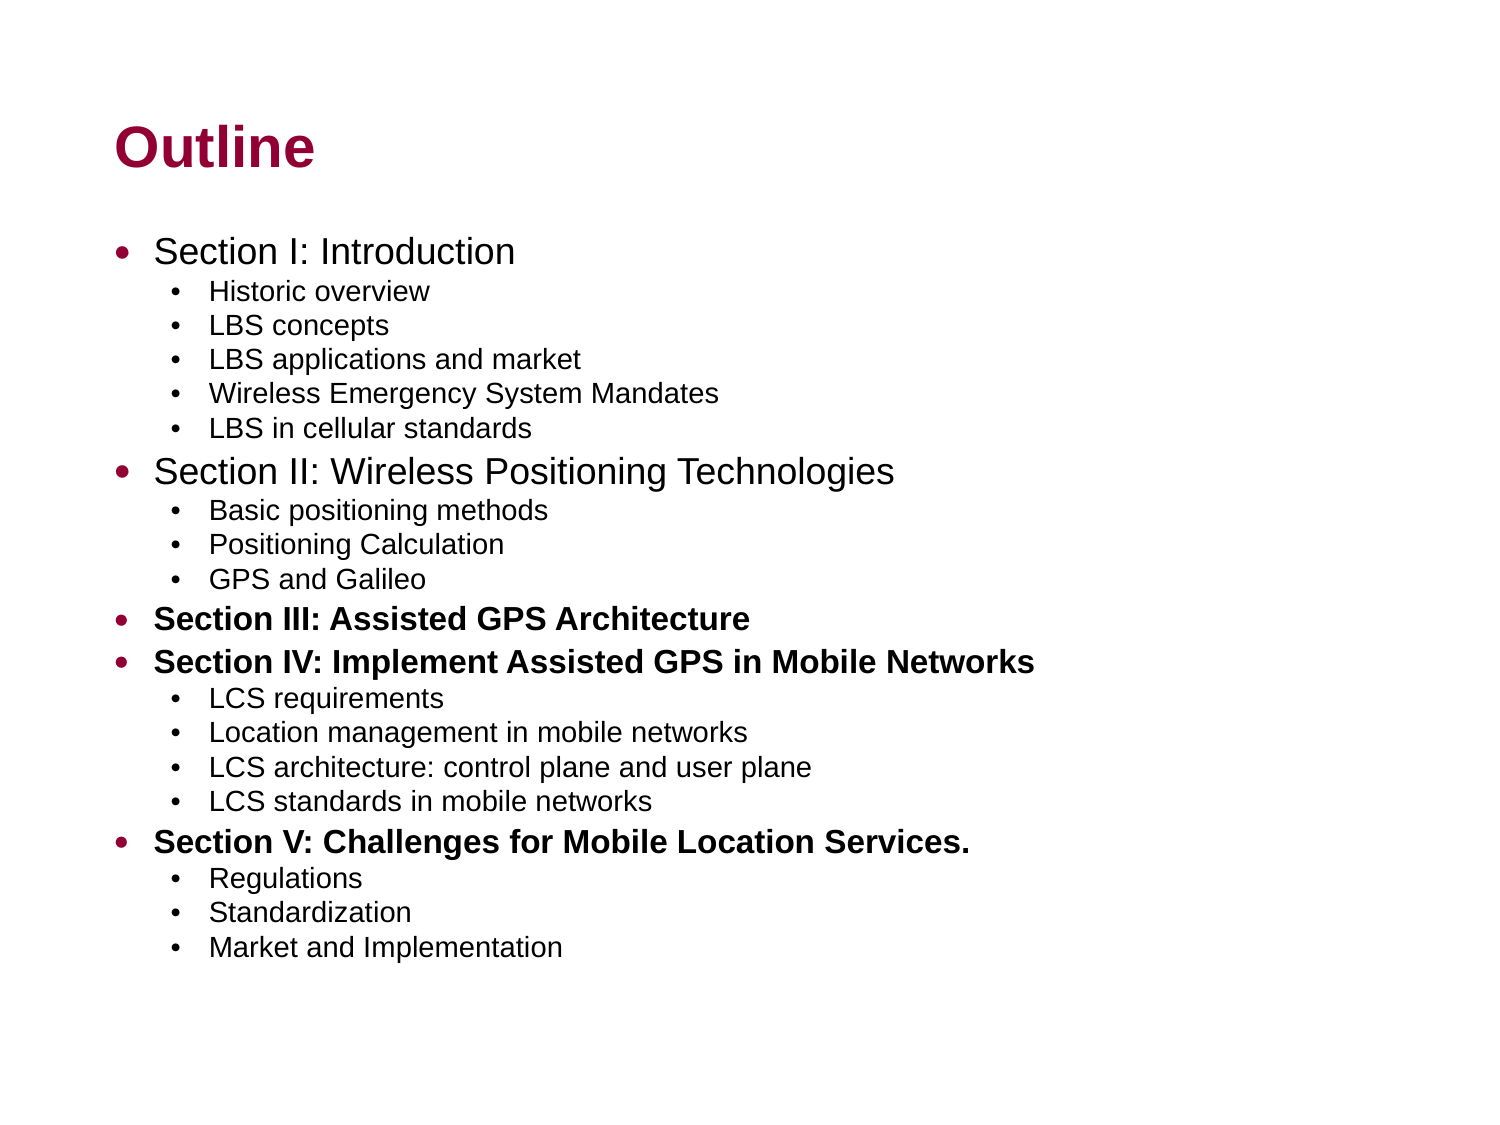

# Outline
Section I: Introduction
Historic overview
LBS concepts
LBS applications and market
Wireless Emergency System Mandates
LBS in cellular standards
Section II: Wireless Positioning Technologies
Basic positioning methods
Positioning Calculation
GPS and Galileo
Section III: Assisted GPS Architecture
Section IV: Implement Assisted GPS in Mobile Networks
LCS requirements
Location management in mobile networks
LCS architecture: control plane and user plane
LCS standards in mobile networks
Section V: Challenges for Mobile Location Services.
Regulations
Standardization
Market and Implementation
2